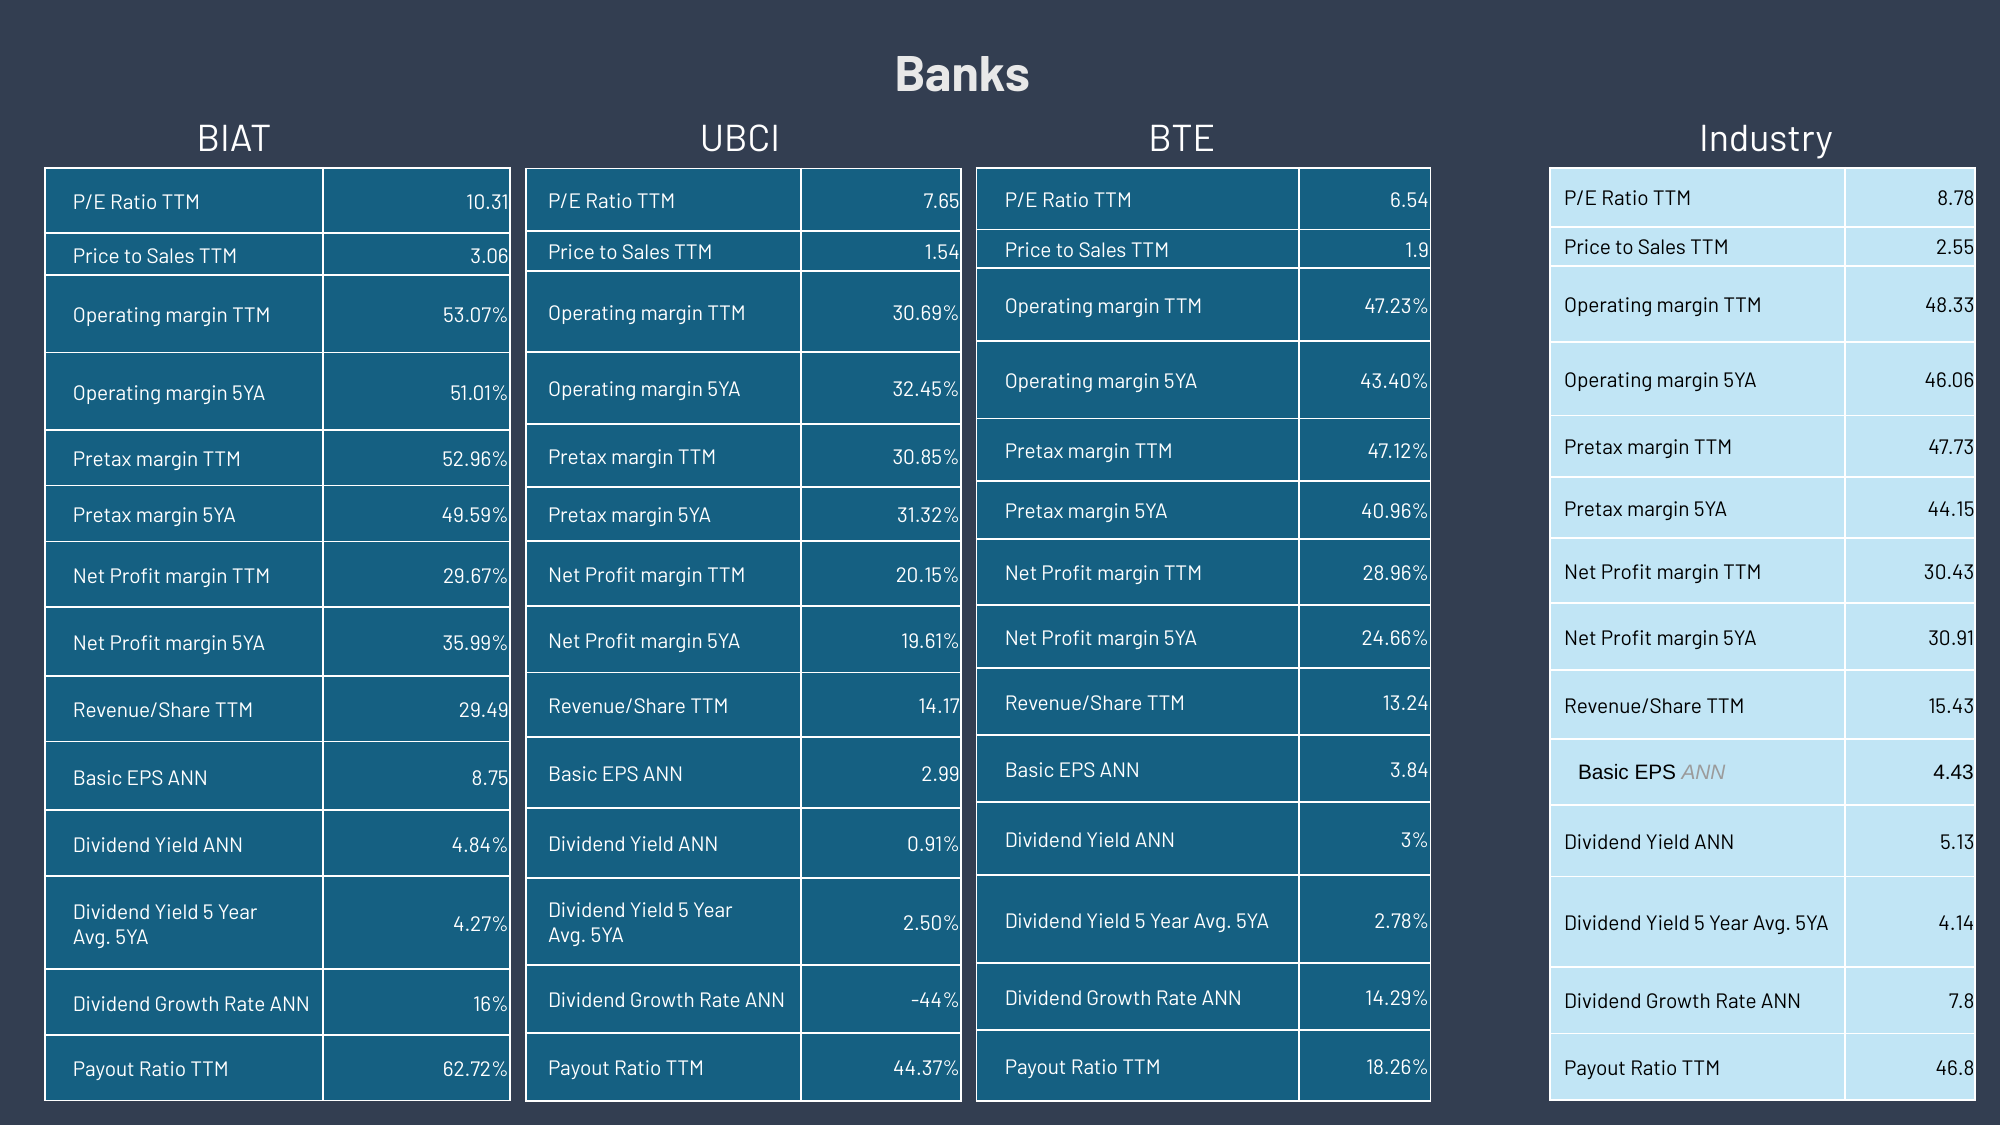

# Banks
BIAT
UBCI
BTE
Industry
| P/E Ratio TTM | 10.31 |
| --- | --- |
| Price to Sales TTM | 3.06 |
| Operating margin TTM | 53.07% |
| Operating margin 5YA | 51.01% |
| Pretax margin TTM | 52.96% |
| Pretax margin 5YA | 49.59% |
| Net Profit margin TTM | 29.67% |
| Net Profit margin 5YA | 35.99% |
| Revenue/Share TTM | 29.49 |
| Basic EPS ANN | 8.75 |
| Dividend Yield ANN | 4.84% |
| Dividend Yield 5 Year Avg. 5YA | 4.27% |
| Dividend Growth Rate ANN | 16% |
| Payout Ratio TTM | 62.72% |
| P/E Ratio TTM | 6.54 |
| --- | --- |
| Price to Sales TTM | 1.9 |
| Operating margin TTM | 47.23% |
| Operating margin 5YA | 43.40% |
| Pretax margin TTM | 47.12% |
| Pretax margin 5YA | 40.96% |
| Net Profit margin TTM | 28.96% |
| Net Profit margin 5YA | 24.66% |
| Revenue/Share TTM | 13.24 |
| Basic EPS ANN | 3.84 |
| Dividend Yield ANN | 3% |
| Dividend Yield 5 Year Avg. 5YA | 2.78% |
| Dividend Growth Rate ANN | 14.29% |
| Payout Ratio TTM | 18.26% |
| P/E Ratio TTM | 8.78 |
| --- | --- |
| Price to Sales TTM | 2.55 |
| Operating margin TTM | 48.33 |
| Operating margin 5YA | 46.06 |
| Pretax margin TTM | 47.73 |
| Pretax margin 5YA | 44.15 |
| Net Profit margin TTM | 30.43 |
| Net Profit margin 5YA | 30.91 |
| Revenue/Share TTM | 15.43 |
| Basic EPS ANN | 4.43 |
| Dividend Yield ANN | 5.13 |
| Dividend Yield 5 Year Avg. 5YA | 4.14 |
| Dividend Growth Rate ANN | 7.8 |
| Payout Ratio TTM | 46.8 |
| P/E Ratio TTM | 7.65 |
| --- | --- |
| Price to Sales TTM | 1.54 |
| Operating margin TTM | 30.69% |
| Operating margin 5YA | 32.45% |
| Pretax margin TTM | 30.85% |
| Pretax margin 5YA | 31.32% |
| Net Profit margin TTM | 20.15% |
| Net Profit margin 5YA | 19.61% |
| Revenue/Share TTM | 14.17 |
| Basic EPS ANN | 2.99 |
| Dividend Yield ANN | 0.91% |
| Dividend Yield 5 Year Avg. 5YA | 2.50% |
| Dividend Growth Rate ANN | -44% |
| Payout Ratio TTM | 44.37% |